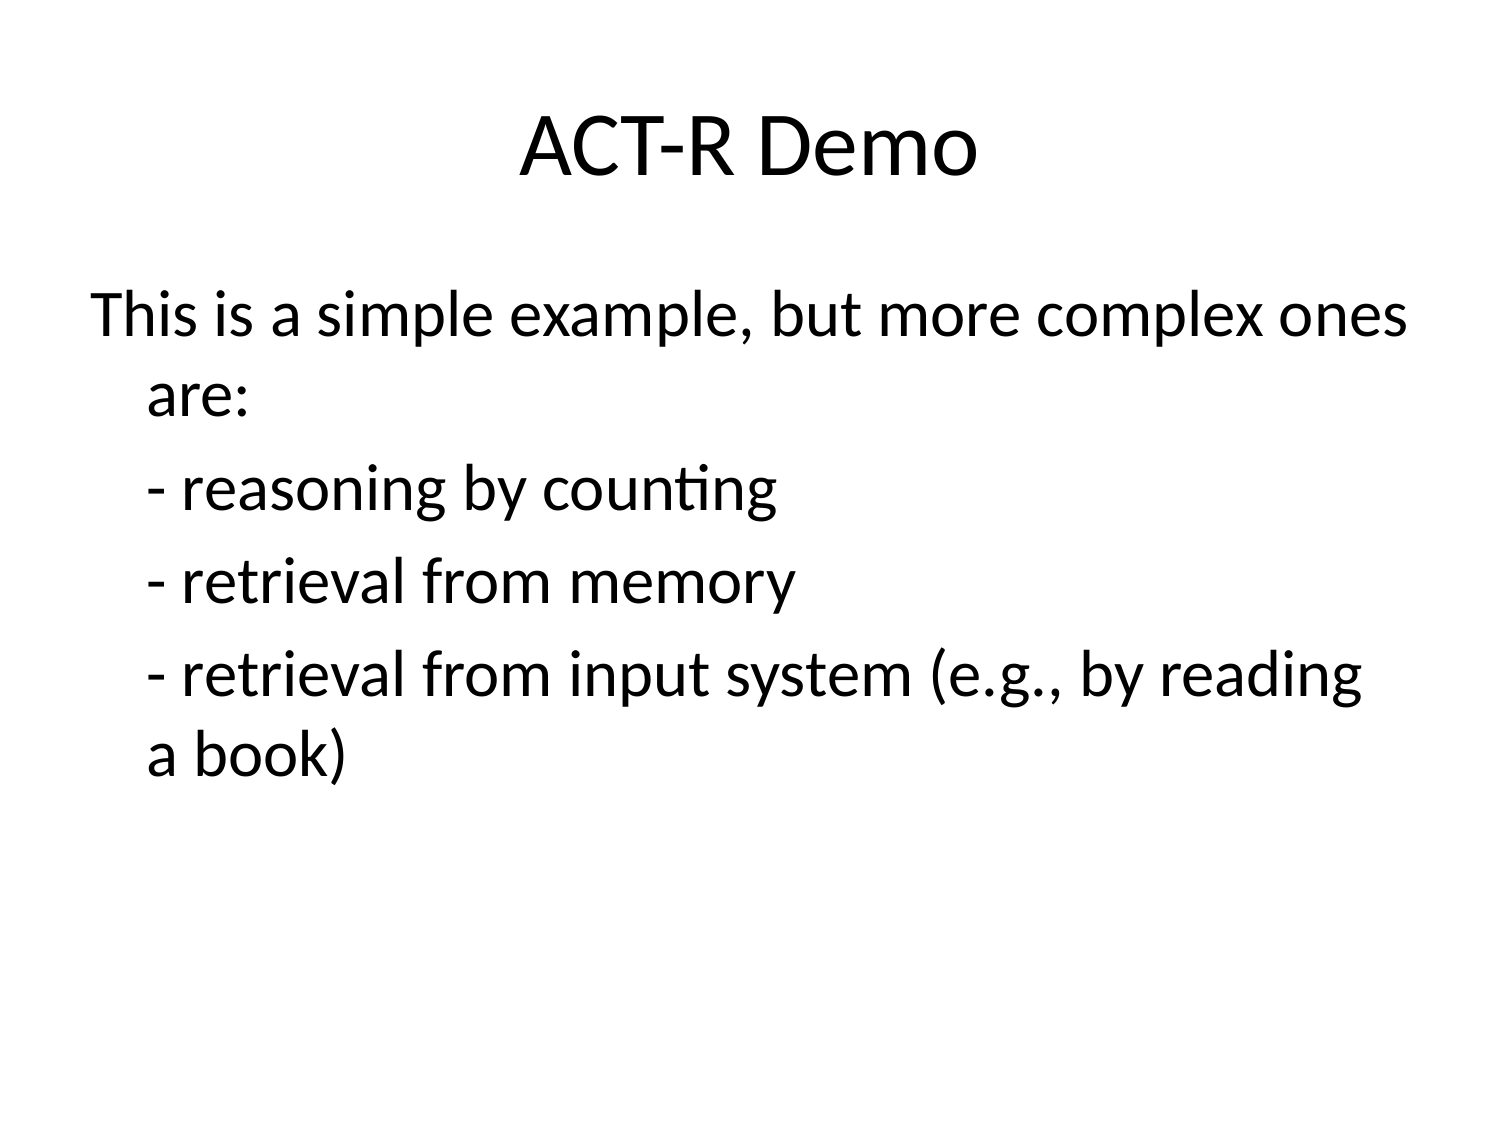

# ACT-R Demo
This is a simple example, but more complex ones are:
	- reasoning by counting
	- retrieval from memory
	- retrieval from input system (e.g., by reading a book)